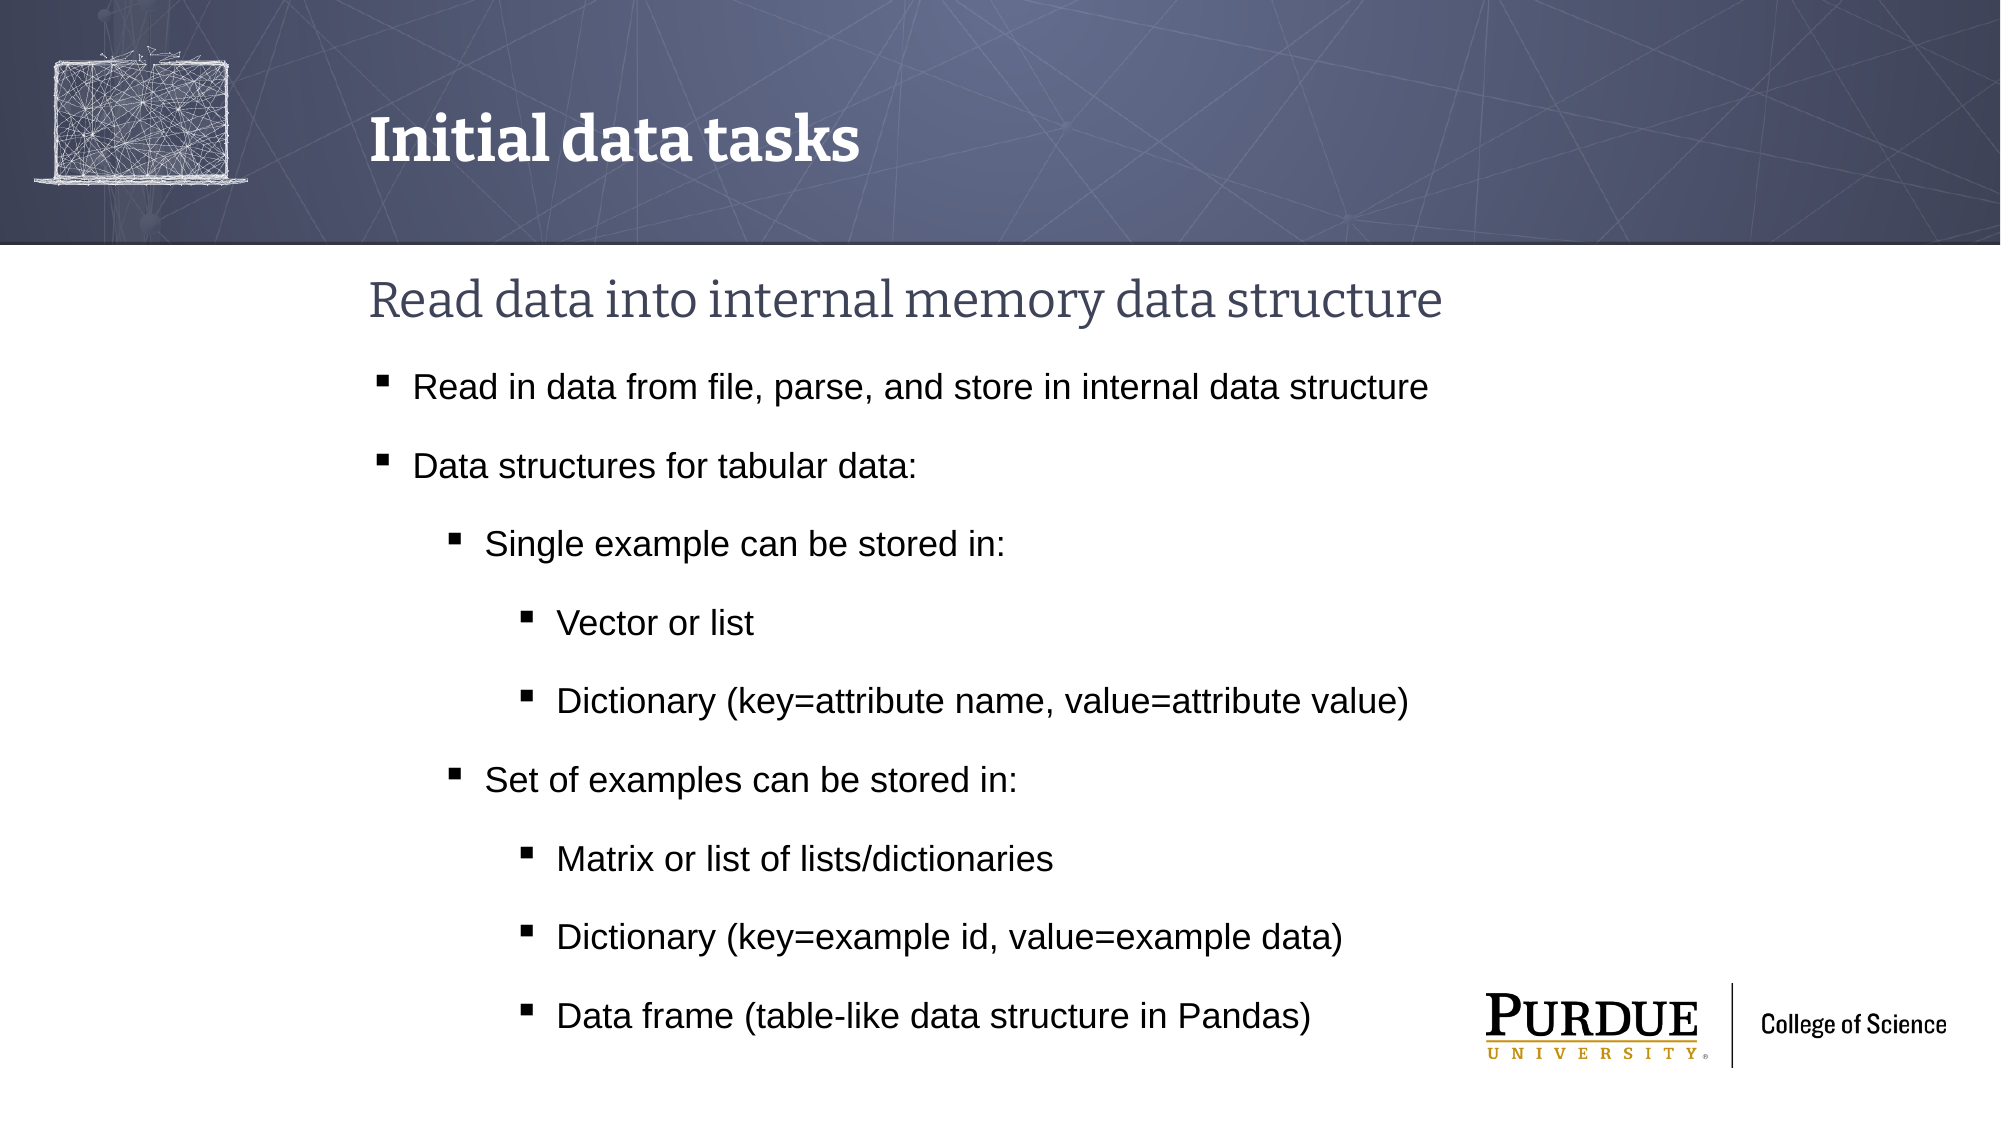

# Initial data tasks
Read data into internal memory data structure
Read in data from file, parse, and store in internal data structure
Data structures for tabular data:
Single example can be stored in:
Vector or list
Dictionary (key=attribute name, value=attribute value)
Set of examples can be stored in:
Matrix or list of lists/dictionaries
Dictionary (key=example id, value=example data)
Data frame (table-like data structure in Pandas)